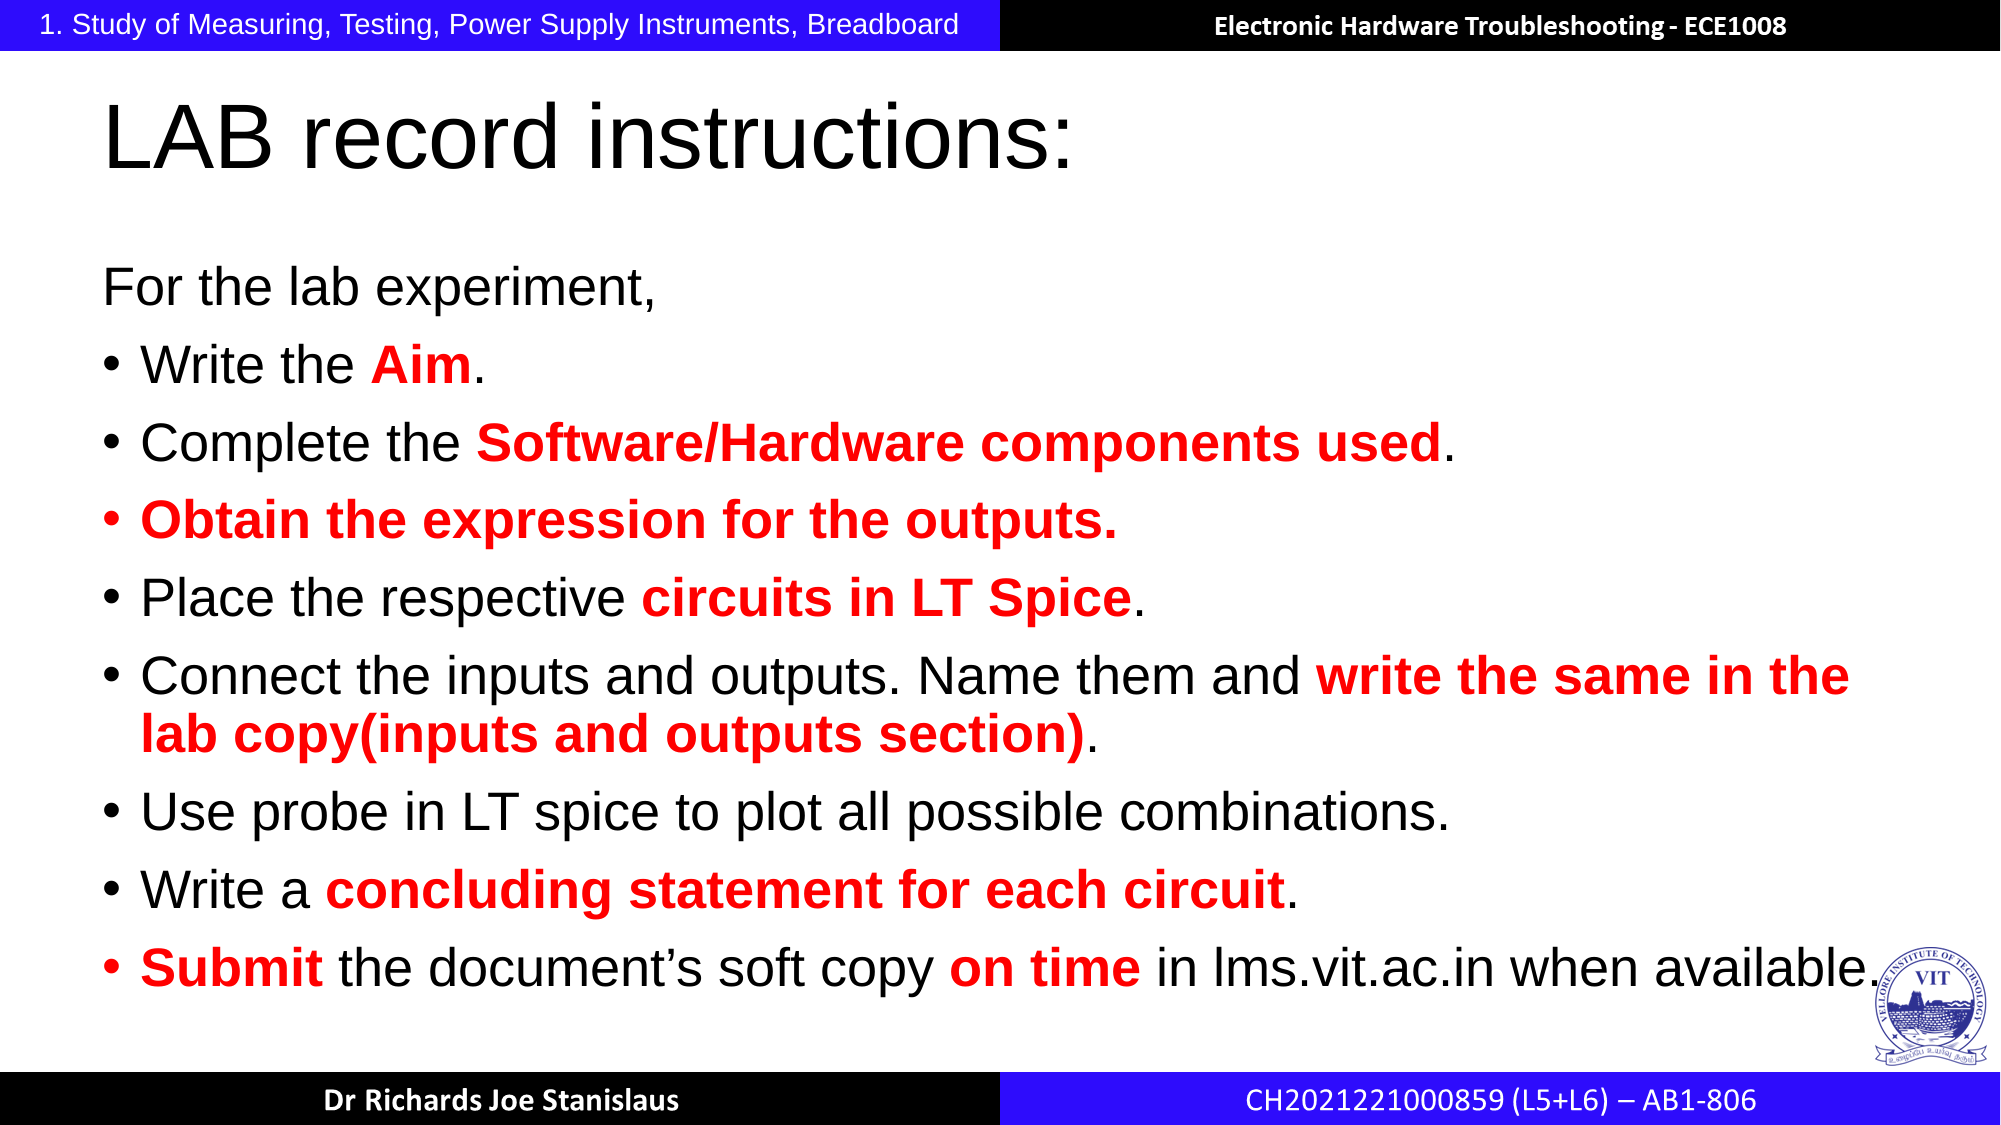

1. Study of Measuring, Testing, Power Supply Instruments, Breadboard
# LAB record instructions:
For the lab experiment,
Write the Aim.
Complete the Software/Hardware components used.
Obtain the expression for the outputs.
Place the respective circuits in LT Spice.
Connect the inputs and outputs. Name them and write the same in the lab copy(inputs and outputs section).
Use probe in LT spice to plot all possible combinations.
Write a concluding statement for each circuit.
Submit the document’s soft copy on time in lms.vit.ac.in when available.